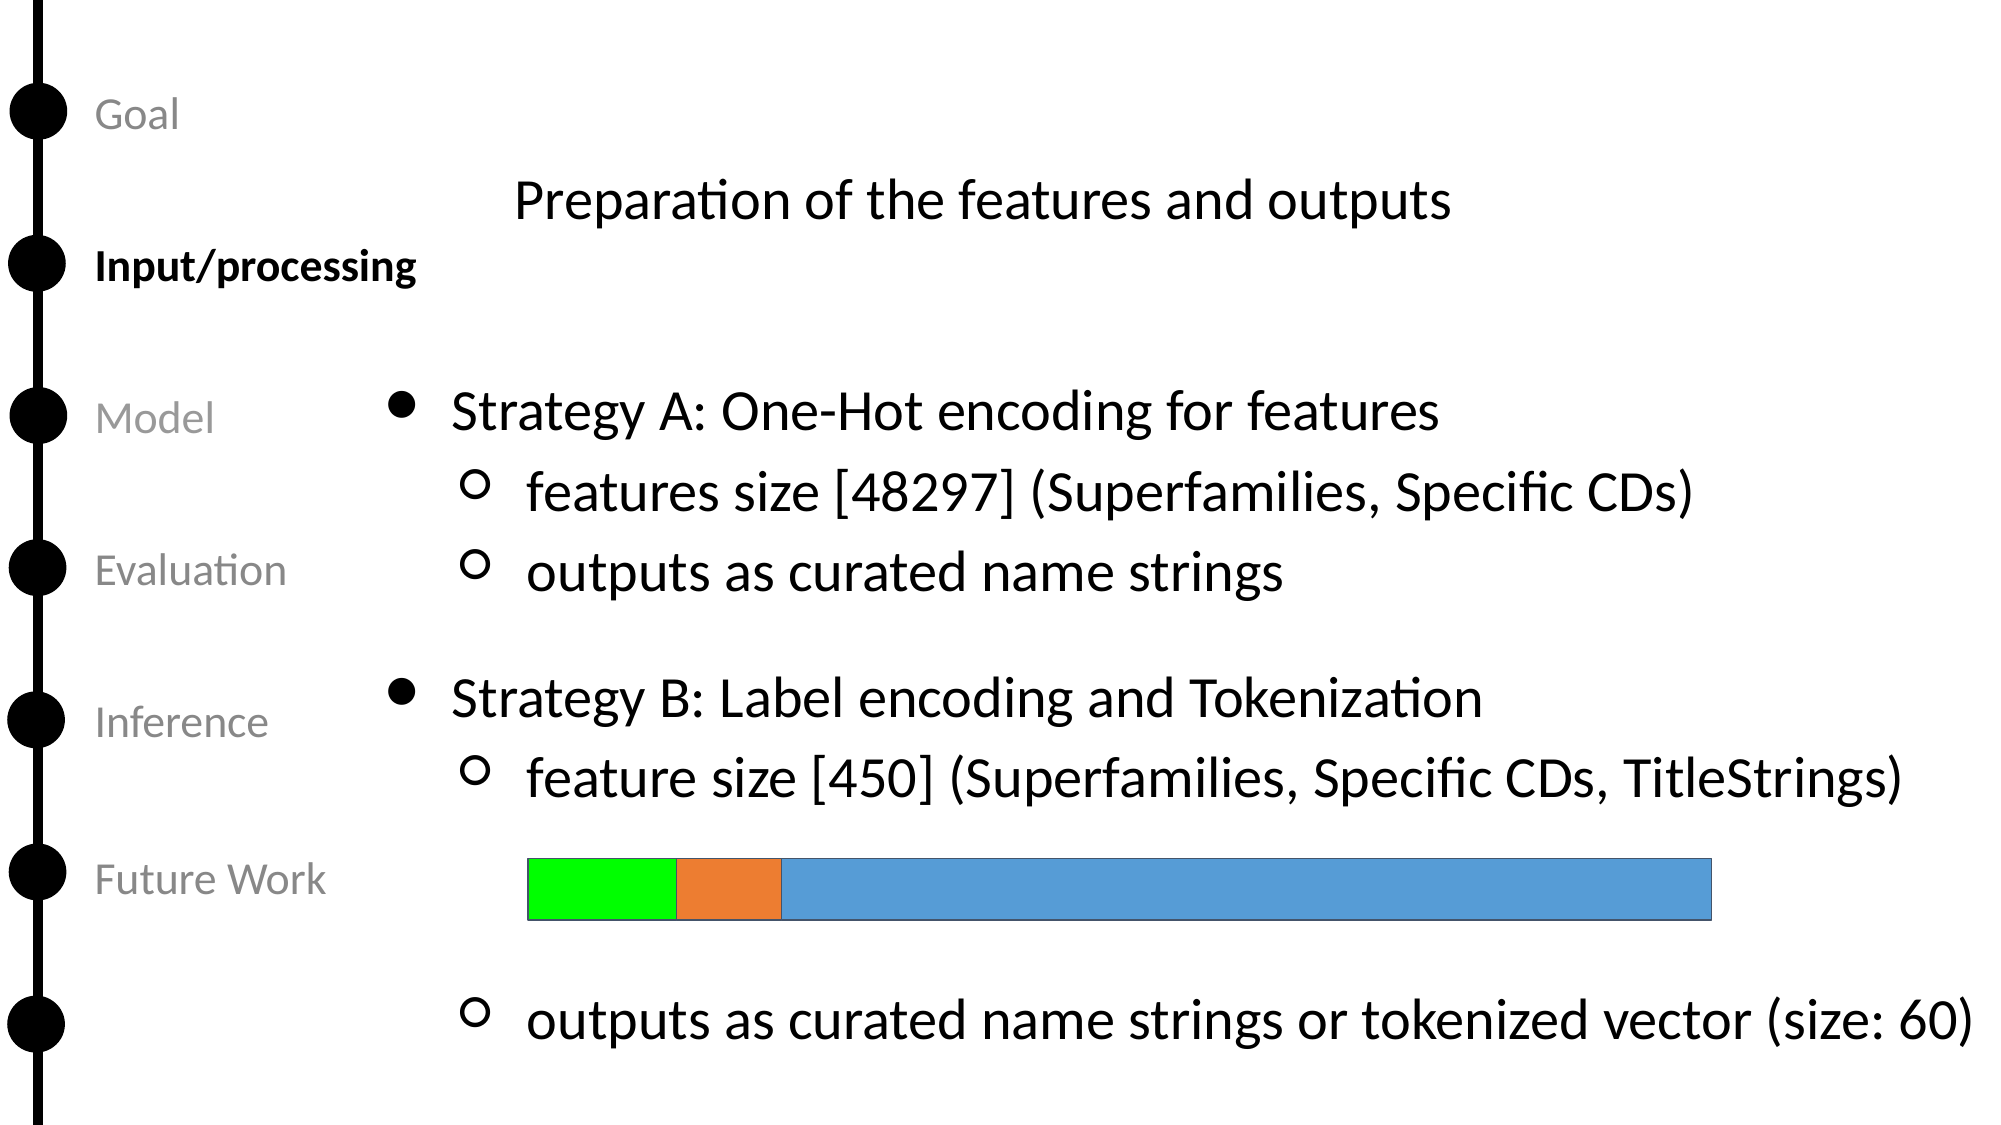

Goal

Model

Evaluation

Inference

Future Work

Preparation of the features and outputs
Input/processing

Strategy A: One-Hot encoding for features
features size [48297] (Superfamilies, Specific CDs)
outputs as curated name strings
Strategy B: Label encoding and Tokenization
feature size [450] (Superfamilies, Specific CDs, TitleStrings)

outputs as curated name strings or tokenized vector (size: 60)